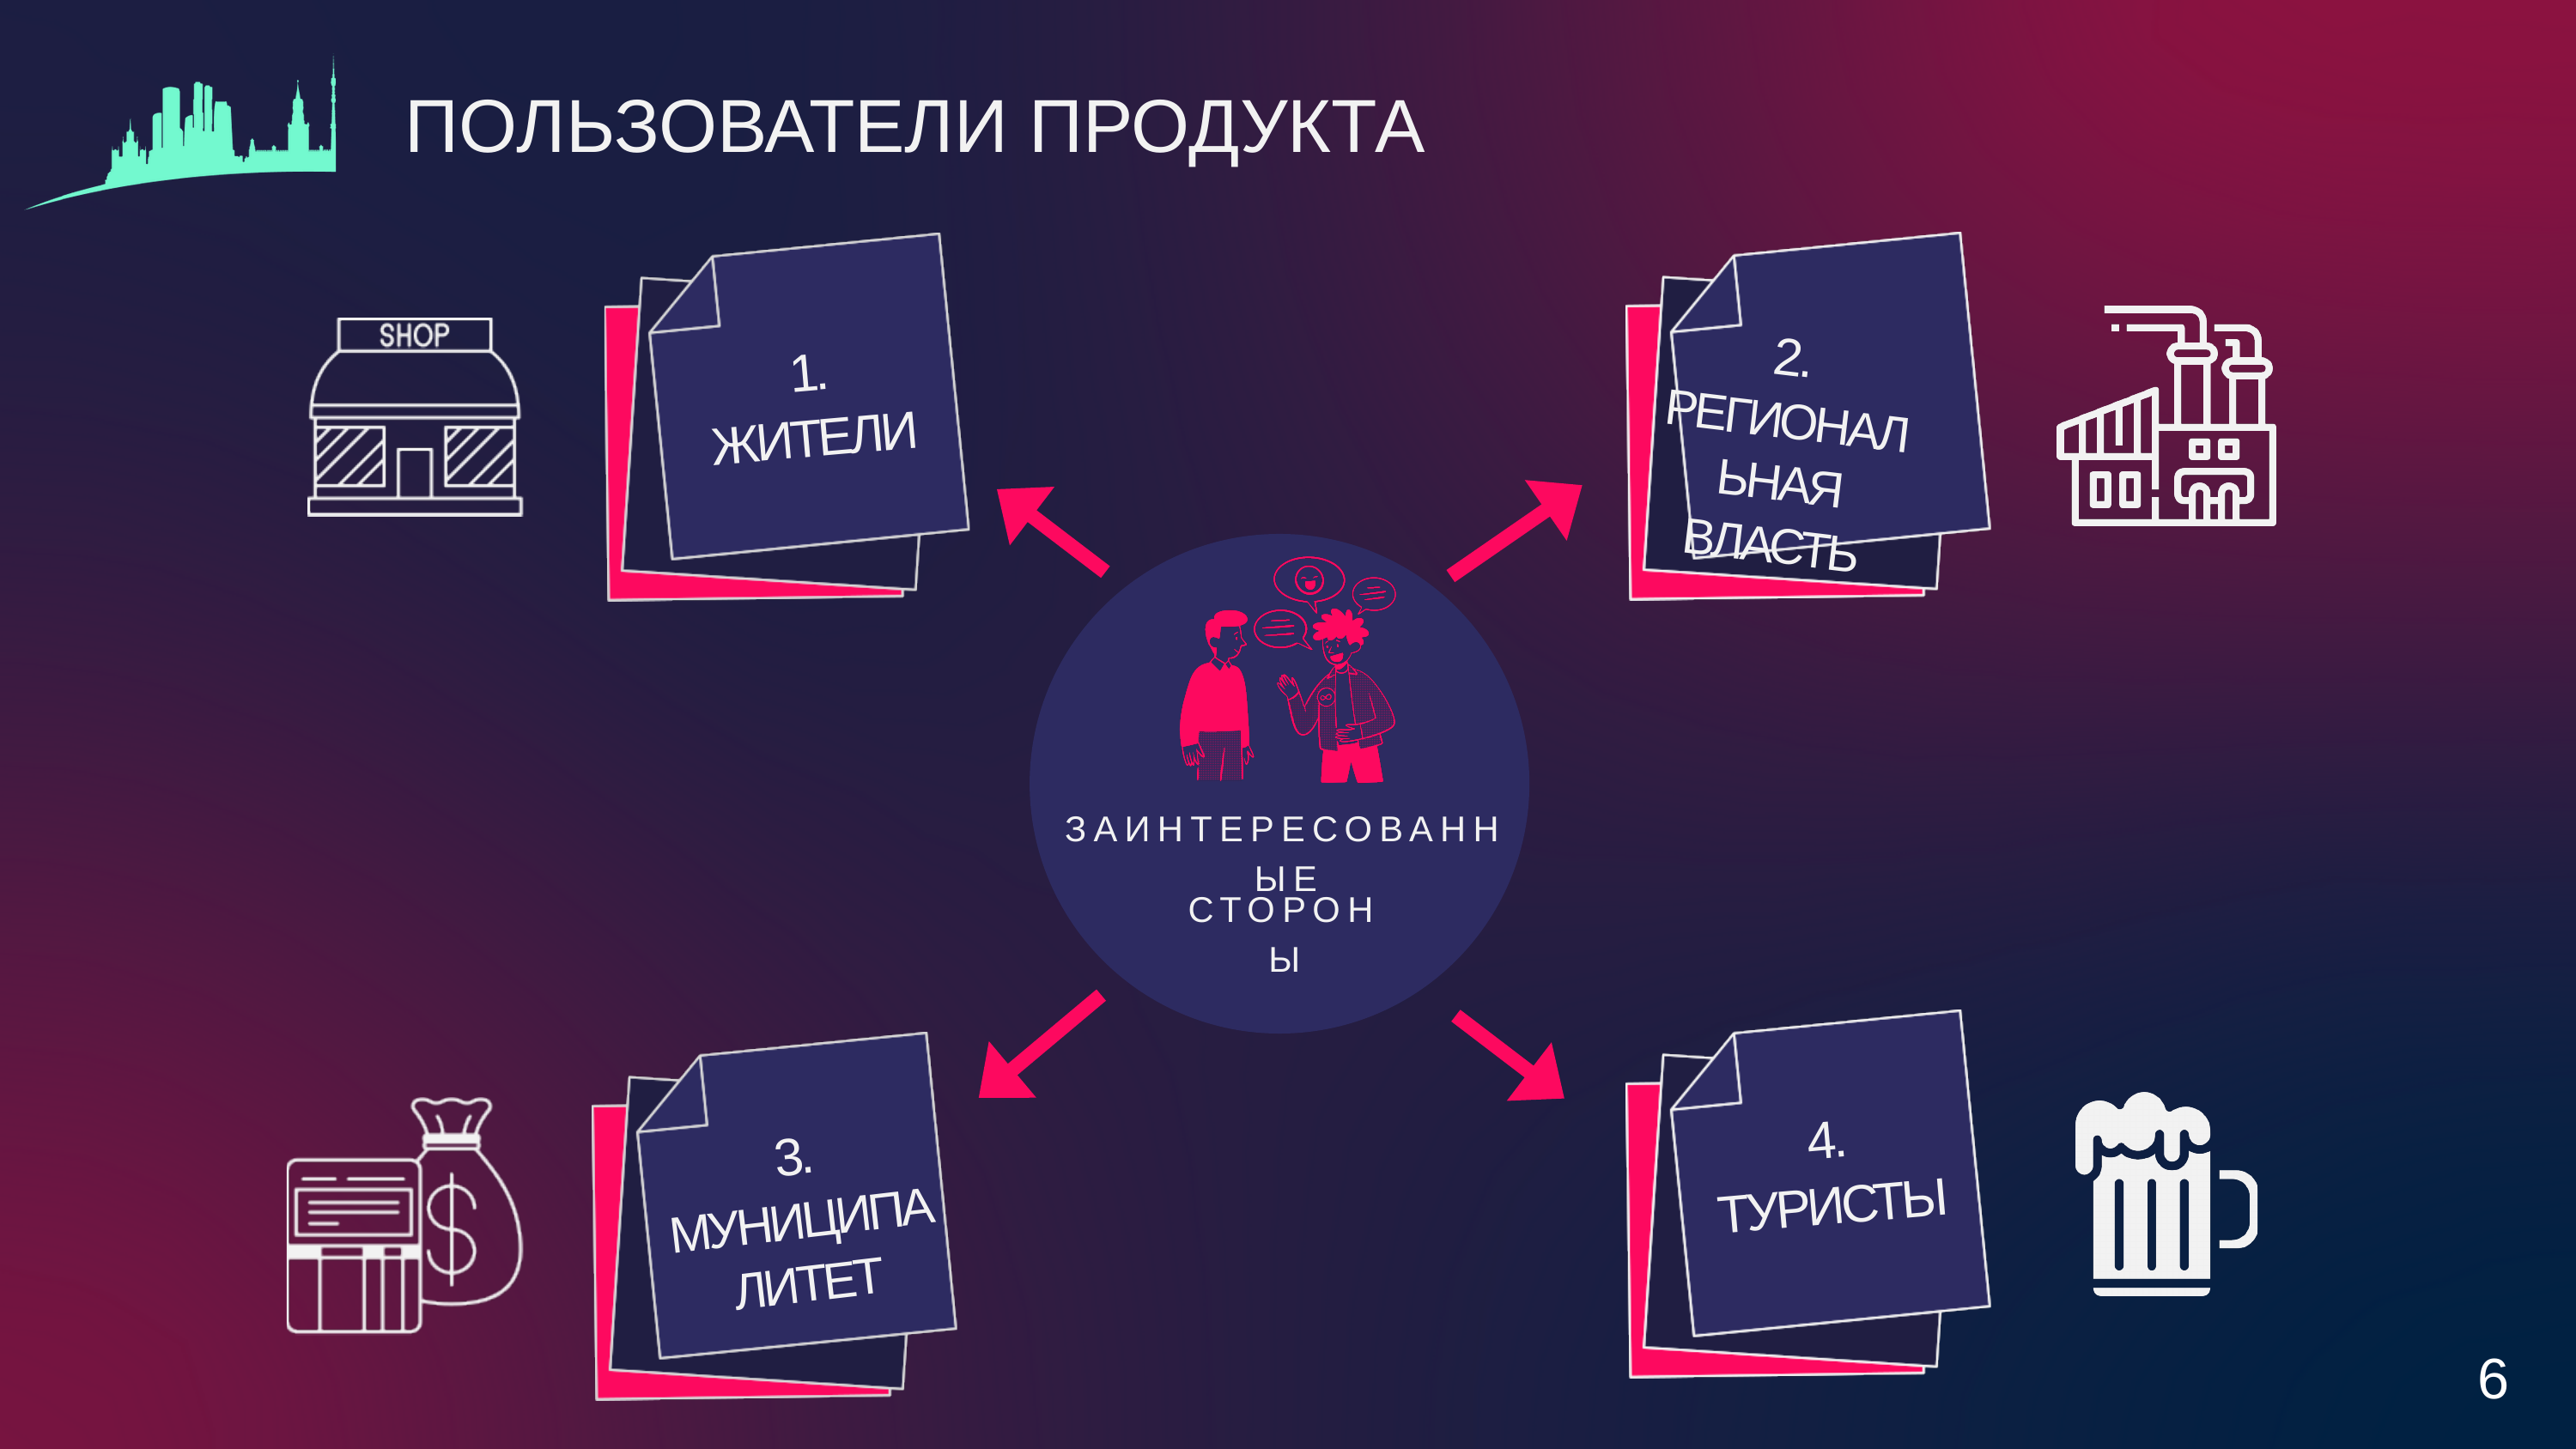

ПОЛЬЗОВАТЕЛИ ПРОДУКТА

2.
РЕГИОНАЛЬНАЯ ВЛАСТЬ
1.
ЖИТЕЛИ

ЗАИНТЕРЕСОВАННЫЕ
СТОРОНЫ

4.
ТУРИСТЫ
3.
МУНИЦИПА
ЛИТЕТ
6